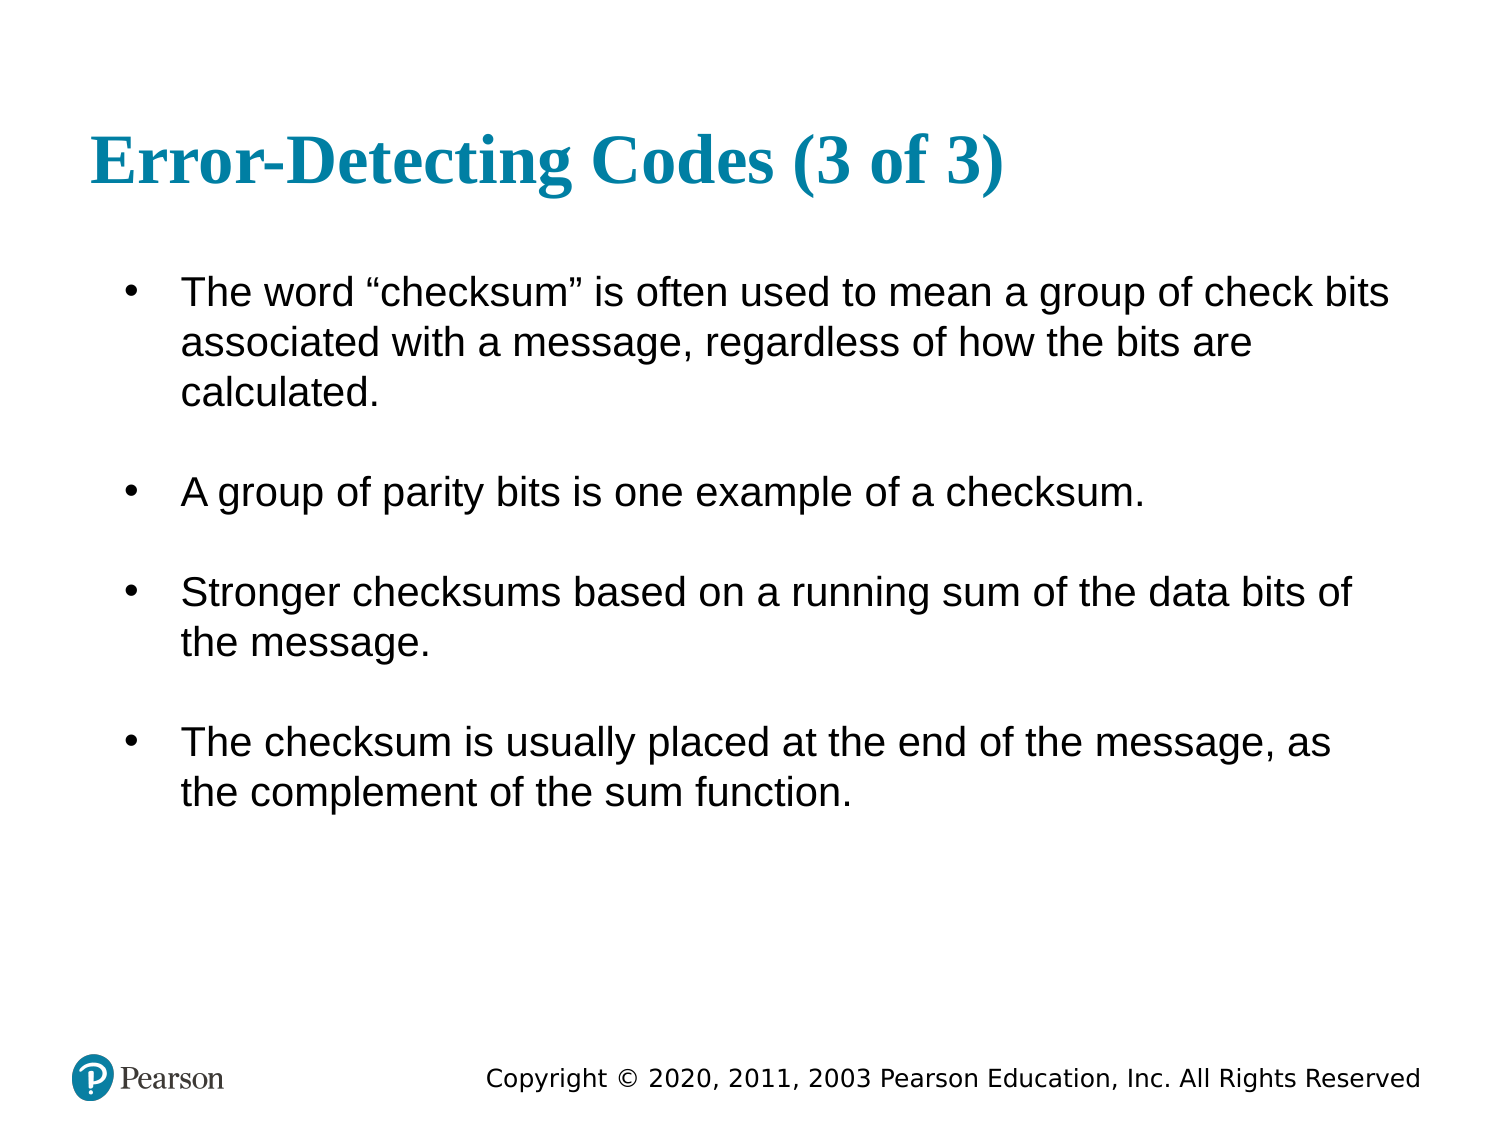

# Error-Detecting Codes (3 of 3)
The word “checksum” is often used to mean a group of check bits associated with a message, regardless of how the bits are calculated.

A group of parity bits is one example of a checksum.

Stronger checksums based on a running sum of the data bits of the message.

The checksum is usually placed at the end of the message, as the complement of the sum function.